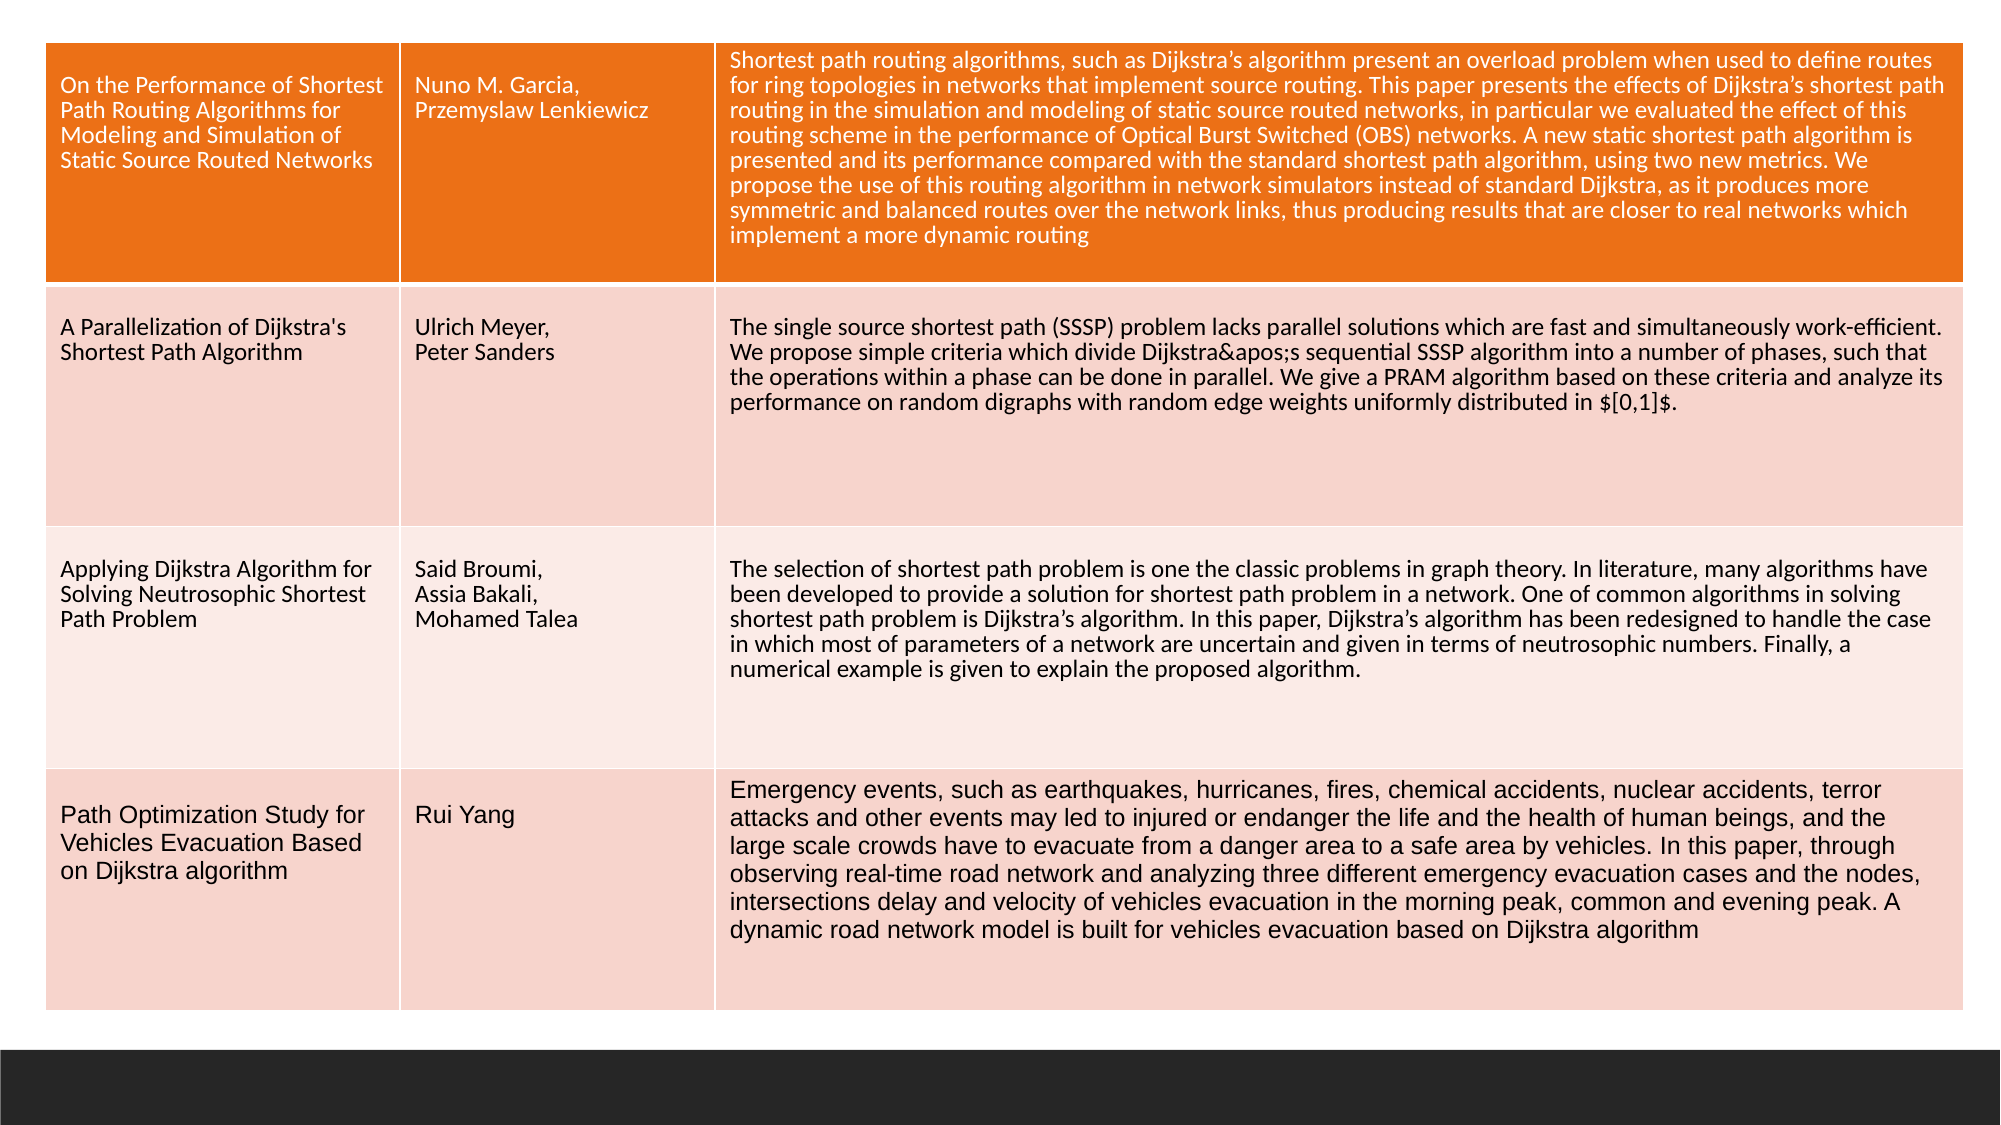

| On the Performance of Shortest Path Routing Algorithms for Modeling and Simulation of Static Source Routed Networks | Nuno M. Garcia, Przemyslaw Lenkiewicz | Shortest path routing algorithms, such as Dijkstra’s algorithm present an overload problem when used to define routes for ring topologies in networks that implement source routing. This paper presents the effects of Dijkstra’s shortest path routing in the simulation and modeling of static source routed networks, in particular we evaluated the effect of this routing scheme in the performance of Optical Burst Switched (OBS) networks. A new static shortest path algorithm is presented and its performance compared with the standard shortest path algorithm, using two new metrics. We propose the use of this routing algorithm in network simulators instead of standard Dijkstra, as it produces more symmetric and balanced routes over the network links, thus producing results that are closer to real networks which implement a more dynamic routing |
| --- | --- | --- |
| A Parallelization of Dijkstra's Shortest Path Algorithm | Ulrich Meyer, Peter Sanders | The single source shortest path (SSSP) problem lacks parallel solutions which are fast and simultaneously work-efficient. We propose simple criteria which divide Dijkstra&apos;s sequential SSSP algorithm into a number of phases, such that the operations within a phase can be done in parallel. We give a PRAM algorithm based on these criteria and analyze its performance on random digraphs with random edge weights uniformly distributed in $[0,1]$. |
| Applying Dijkstra Algorithm for Solving Neutrosophic Shortest Path Problem | Said Broumi, Assia Bakali, Mohamed Talea | The selection of shortest path problem is one the classic problems in graph theory. In literature, many algorithms have been developed to provide a solution for shortest path problem in a network. One of common algorithms in solving shortest path problem is Dijkstra’s algorithm. In this paper, Dijkstra’s algorithm has been redesigned to handle the case in which most of parameters of a network are uncertain and given in terms of neutrosophic numbers. Finally, a numerical example is given to explain the proposed algorithm. |
| Path Optimization Study for Vehicles Evacuation Based on Dijkstra algorithm | Rui Yang | Emergency events, such as earthquakes, hurricanes, fires, chemical accidents, nuclear accidents, terror attacks and other events may led to injured or endanger the life and the health of human beings, and the large scale crowds have to evacuate from a danger area to a safe area by vehicles. In this paper, through observing real-time road network and analyzing three different emergency evacuation cases and the nodes, intersections delay and velocity of vehicles evacuation in the morning peak, common and evening peak. A dynamic road network model is built for vehicles evacuation based on Dijkstra algorithm |